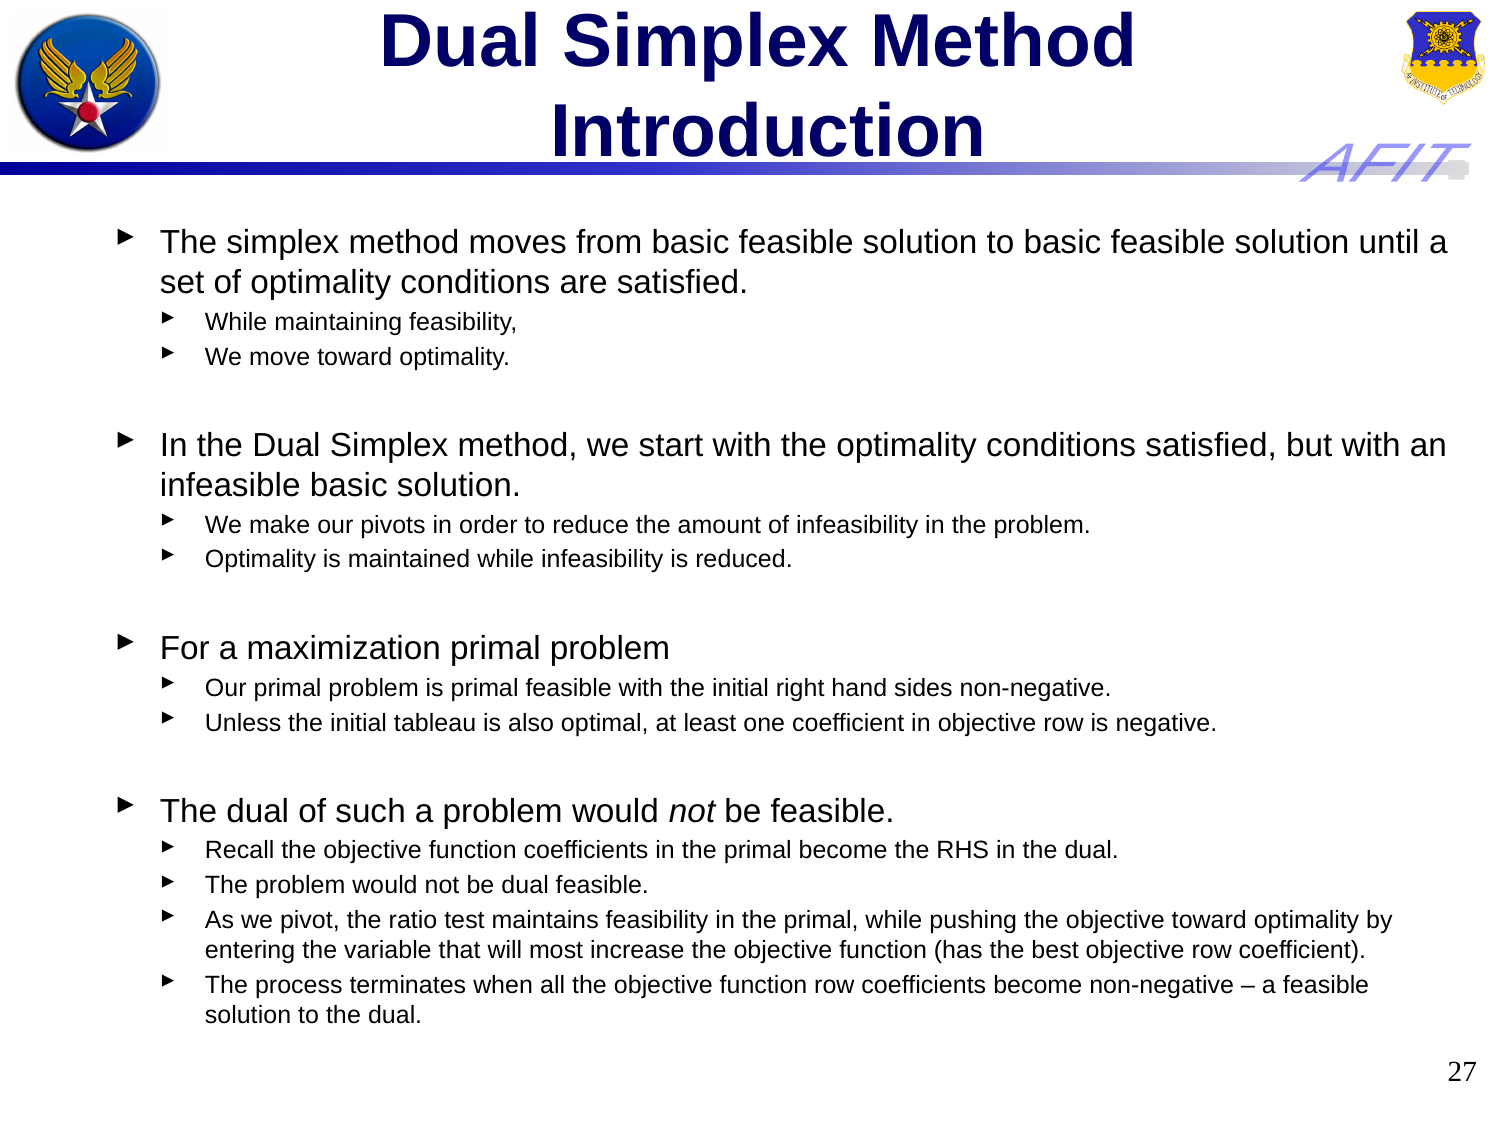

27
# Dual Simplex Method Introduction
The simplex method moves from basic feasible solution to basic feasible solution until a set of optimality conditions are satisfied.
While maintaining feasibility,
We move toward optimality.

In the Dual Simplex method, we start with the optimality conditions satisfied, but with an infeasible basic solution.
We make our pivots in order to reduce the amount of infeasibility in the problem.
Optimality is maintained while infeasibility is reduced.

For a maximization primal problem
Our primal problem is primal feasible with the initial right hand sides non-negative.
Unless the initial tableau is also optimal, at least one coefficient in objective row is negative.

The dual of such a problem would not be feasible.
Recall the objective function coefficients in the primal become the RHS in the dual.
The problem would not be dual feasible.
As we pivot, the ratio test maintains feasibility in the primal, while pushing the objective toward optimality by entering the variable that will most increase the objective function (has the best objective row coefficient).
The process terminates when all the objective function row coefficients become non-negative – a feasible solution to the dual.